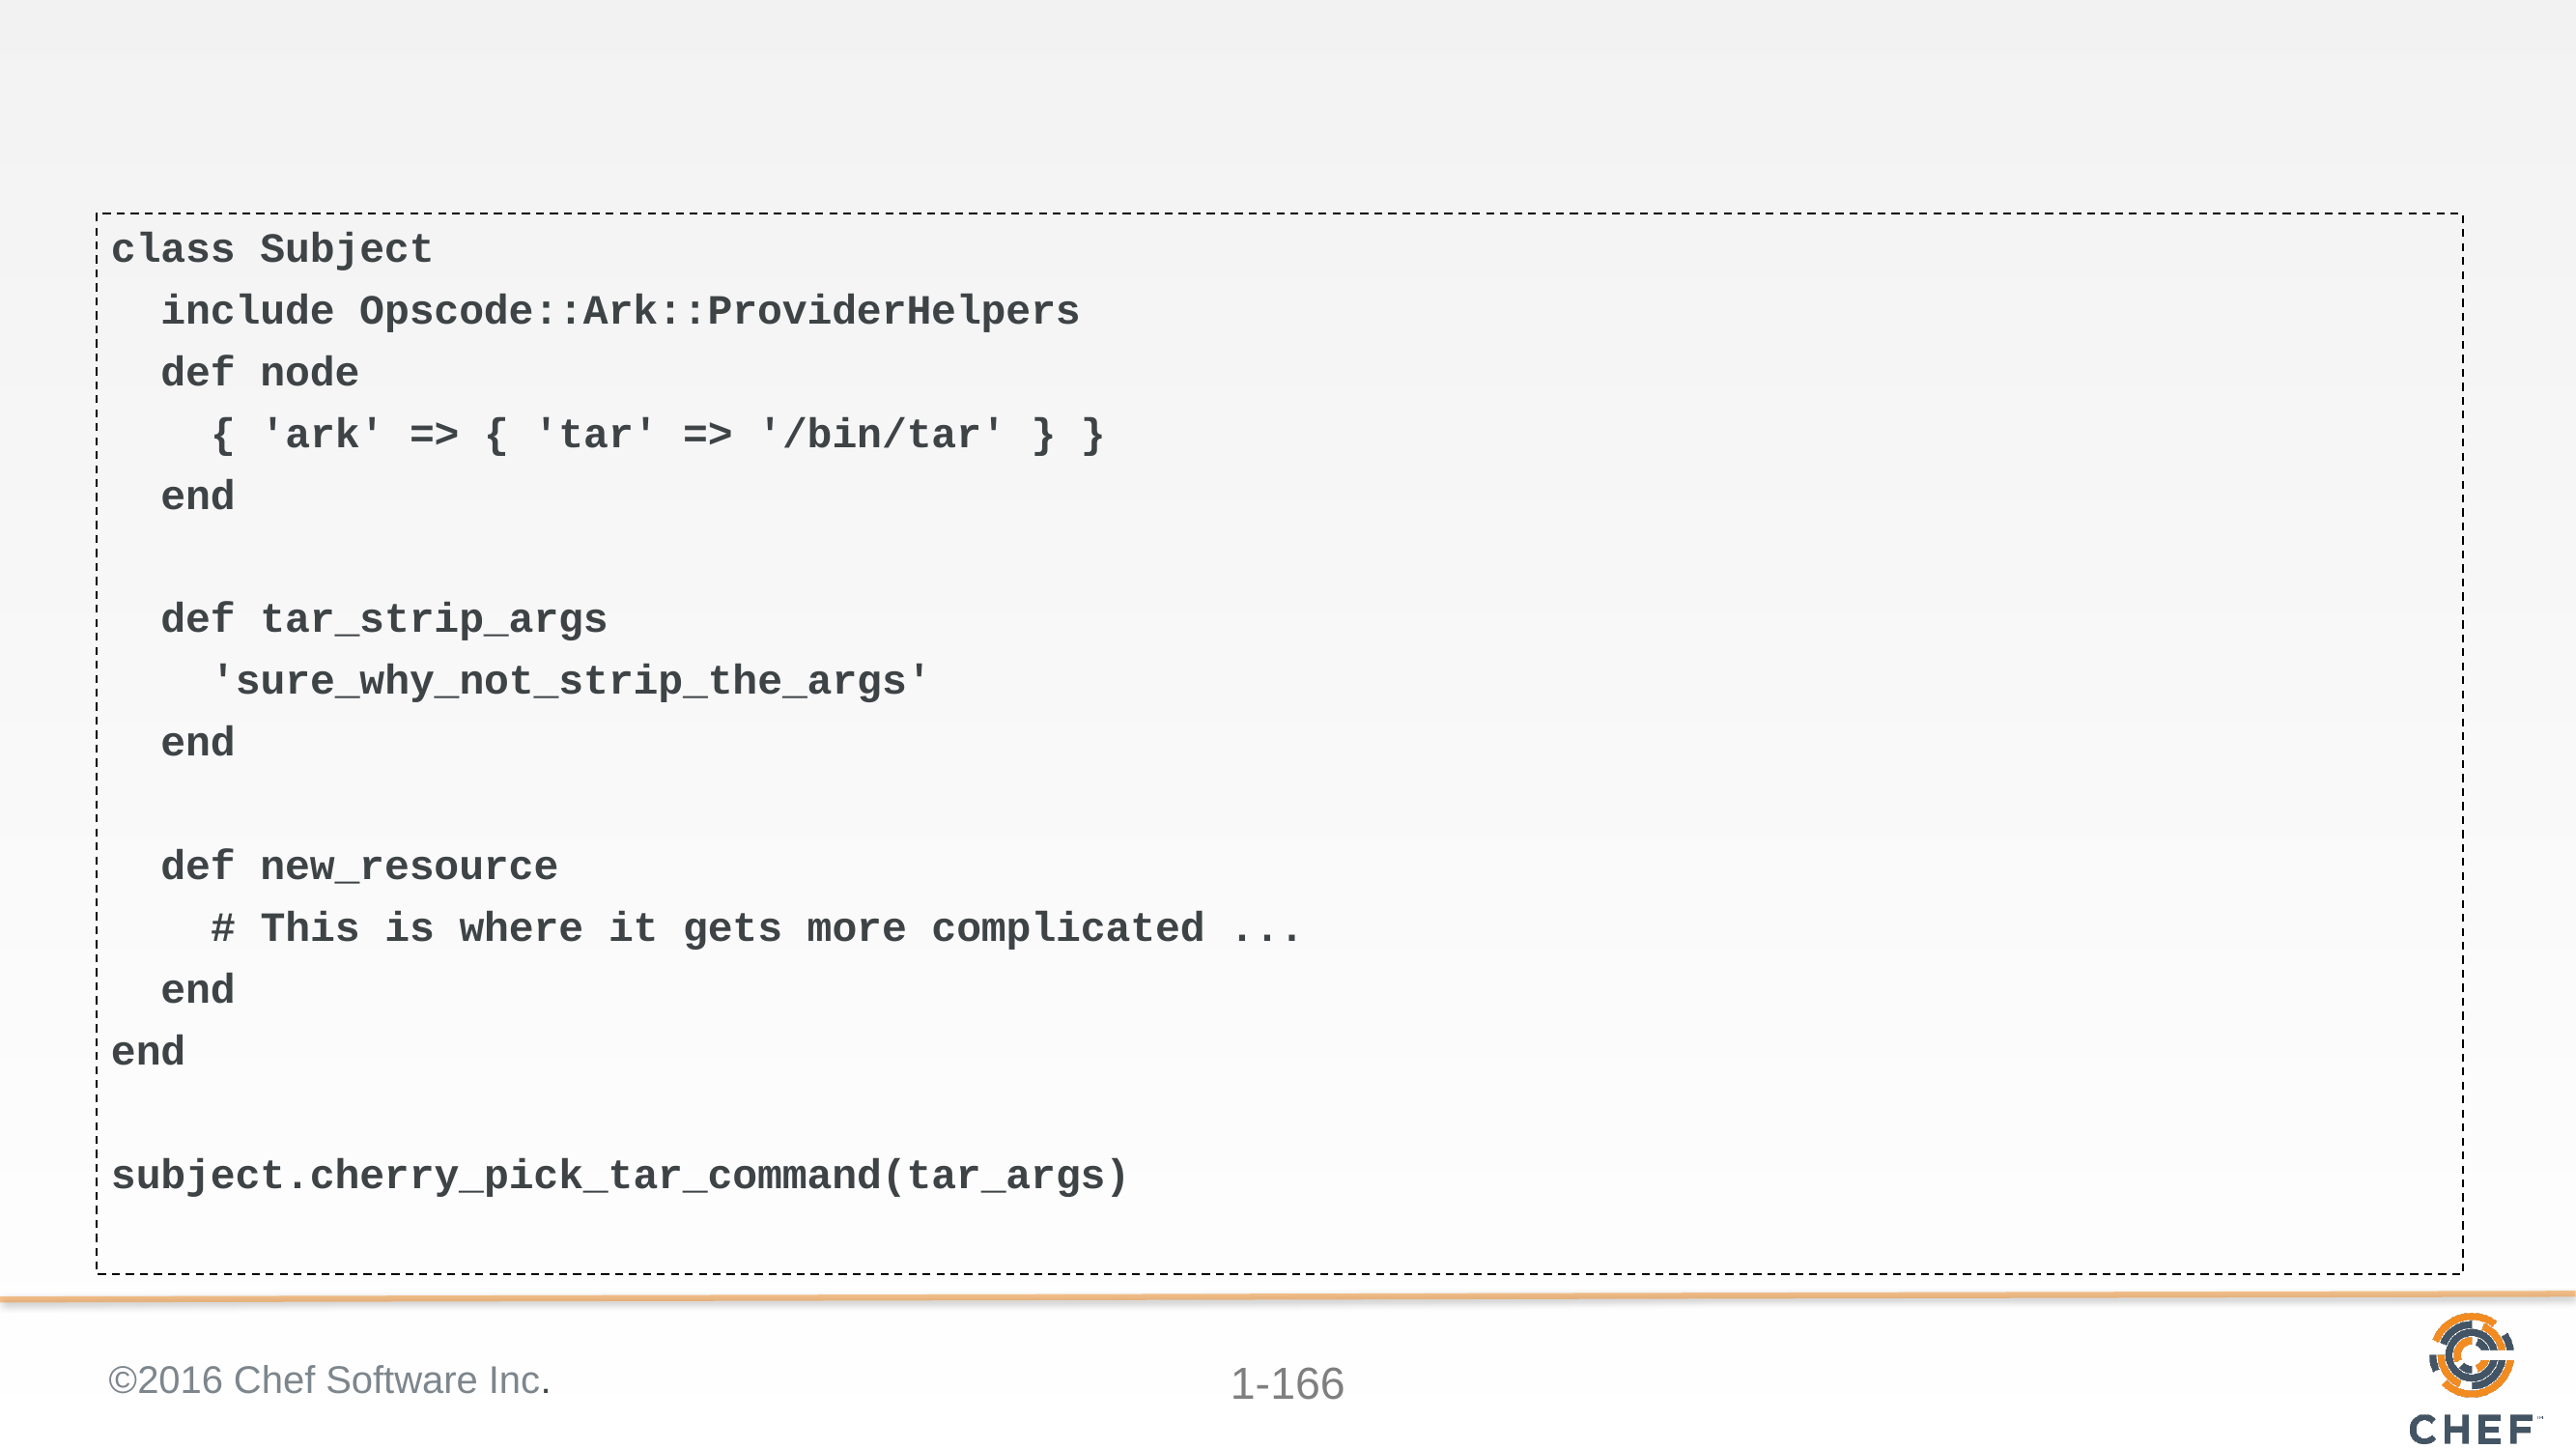

#
class Subject
  include Opscode::Ark::ProviderHelpers
  def node
    { 'ark' => { 'tar' => '/bin/tar' } }
  end

  def tar_strip_args
    'sure_why_not_strip_the_args'
  end

  def new_resource
    # This is where it gets more complicated ...
  end
end

subject.cherry_pick_tar_command(tar_args)